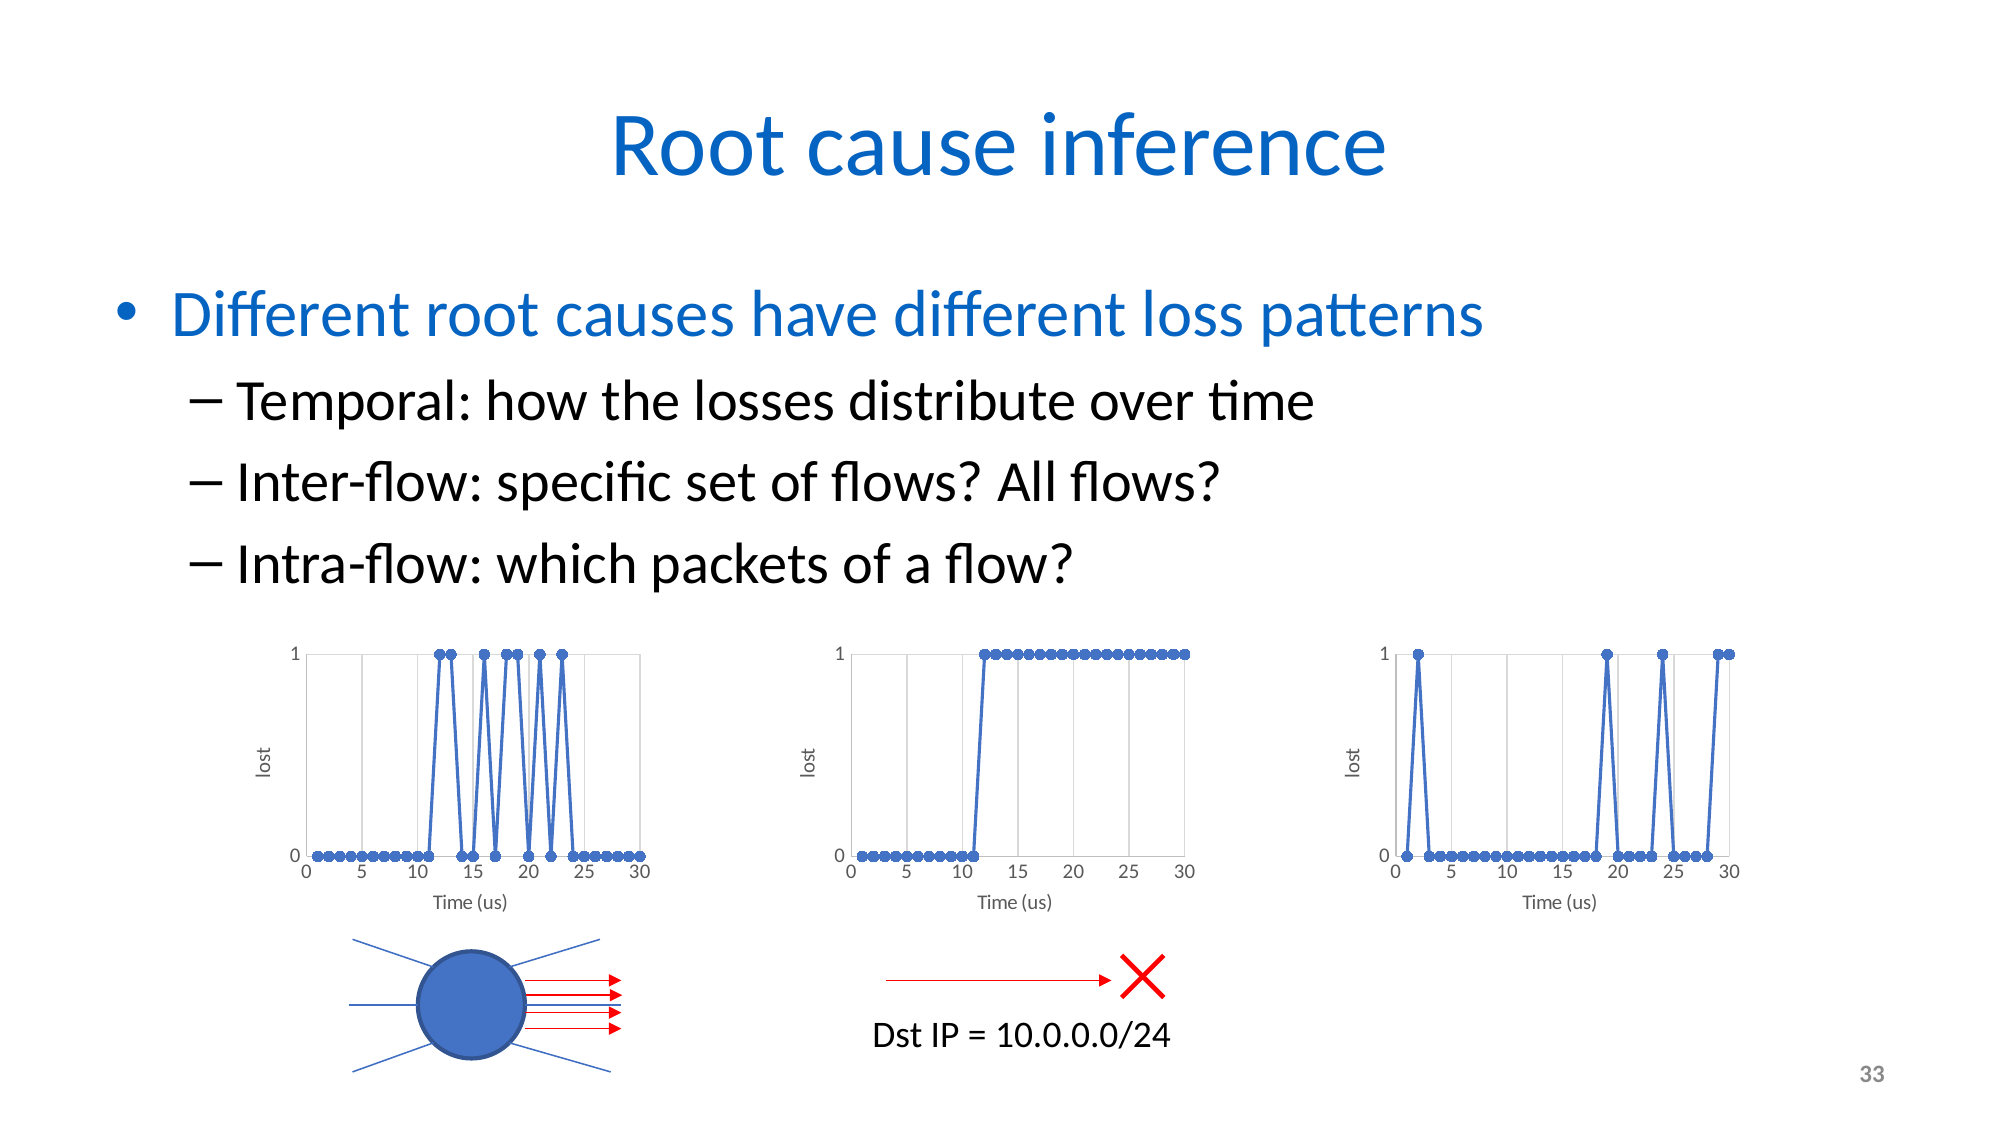

# Root cause inference
Different root causes have different loss patterns
Temporal: how the losses distribute over time
Inter-flow: specific set of flows? All flows?
Intra-flow: which packets of a flow?

### Chart

| Category | Y-Value 1 |
|---|---|

### Chart

| Category | Y-Value 1 |
|---|---|

### Chart

| Category | Y-Value 1 |
|---|---|
Dst IP = 10.0.0.0/24
33